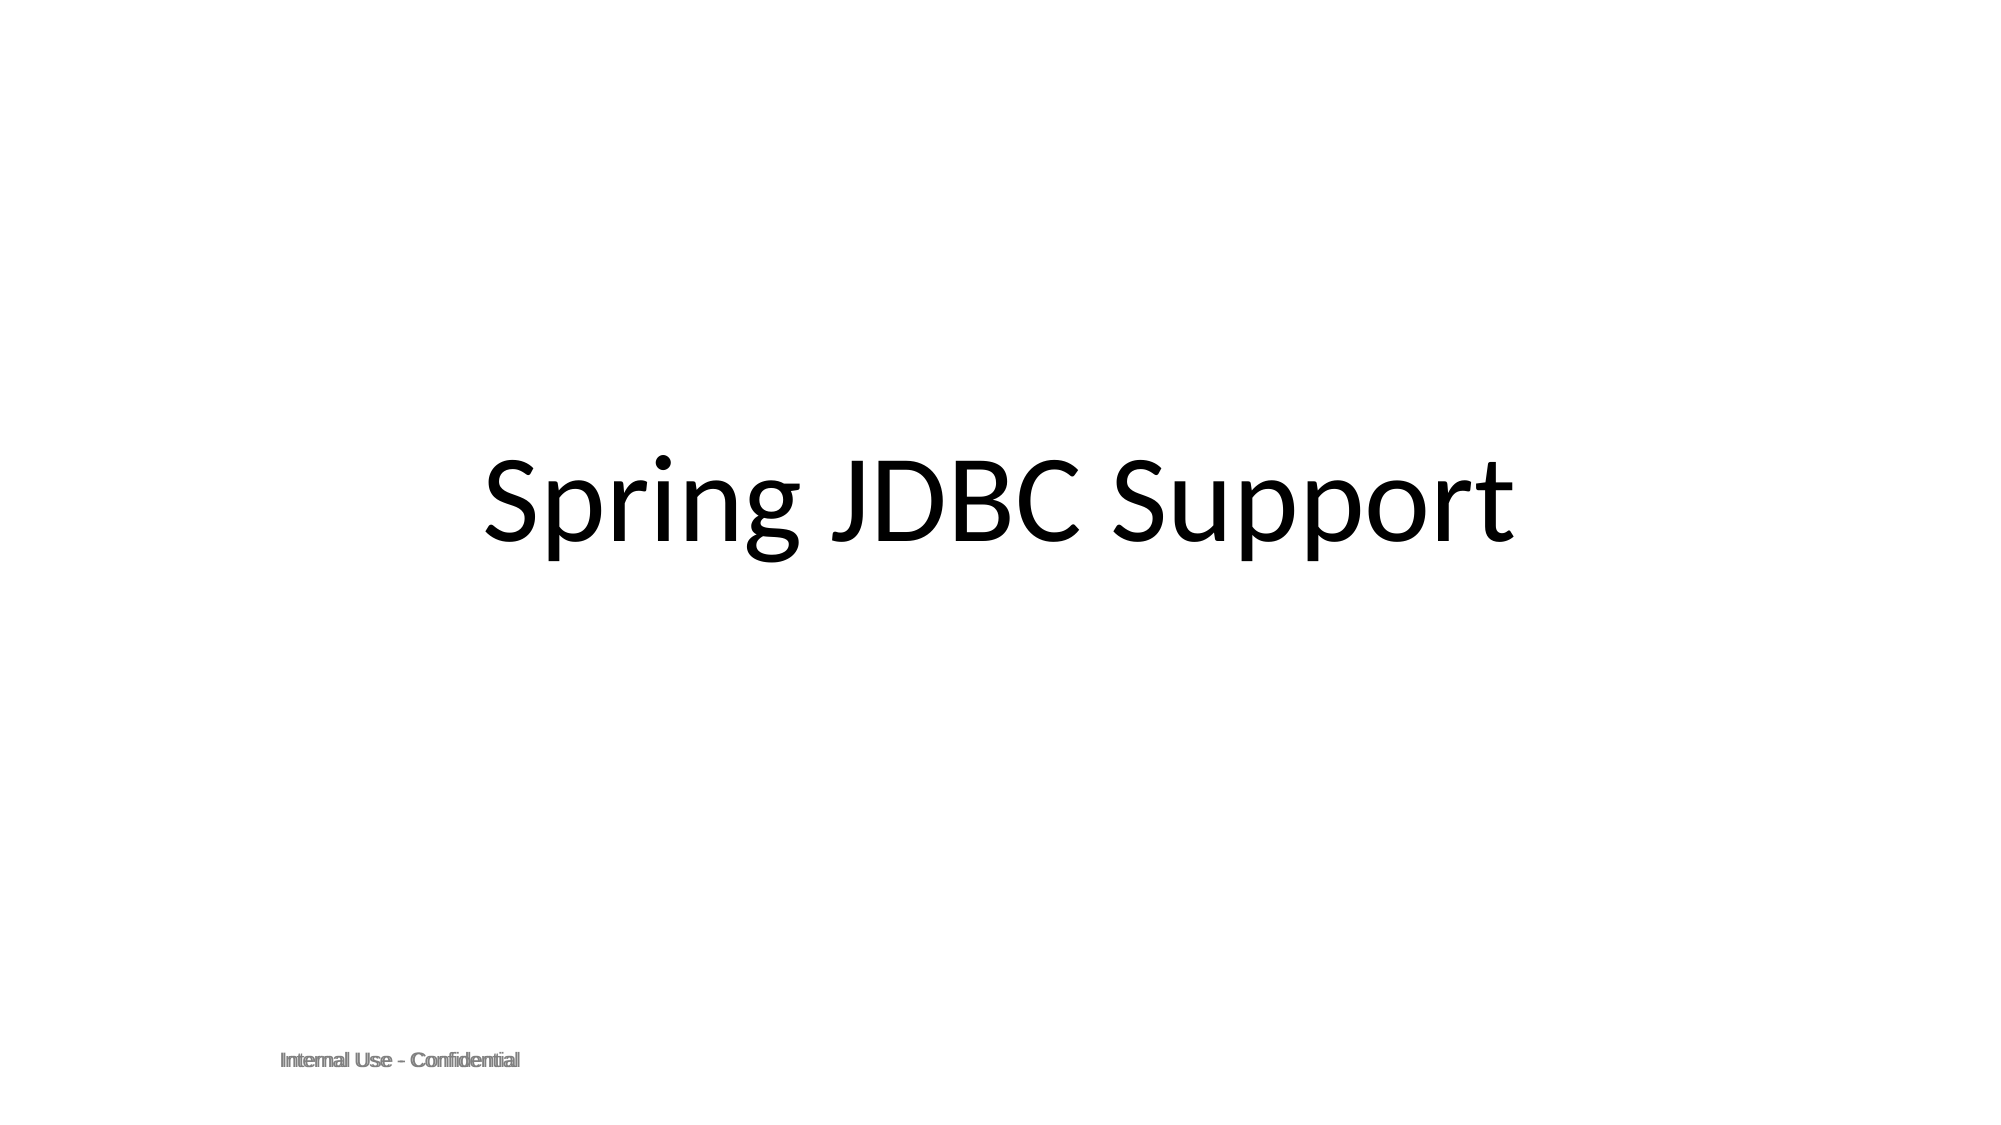

# Spring JDBC Support

                                              Internal Use - Confidential